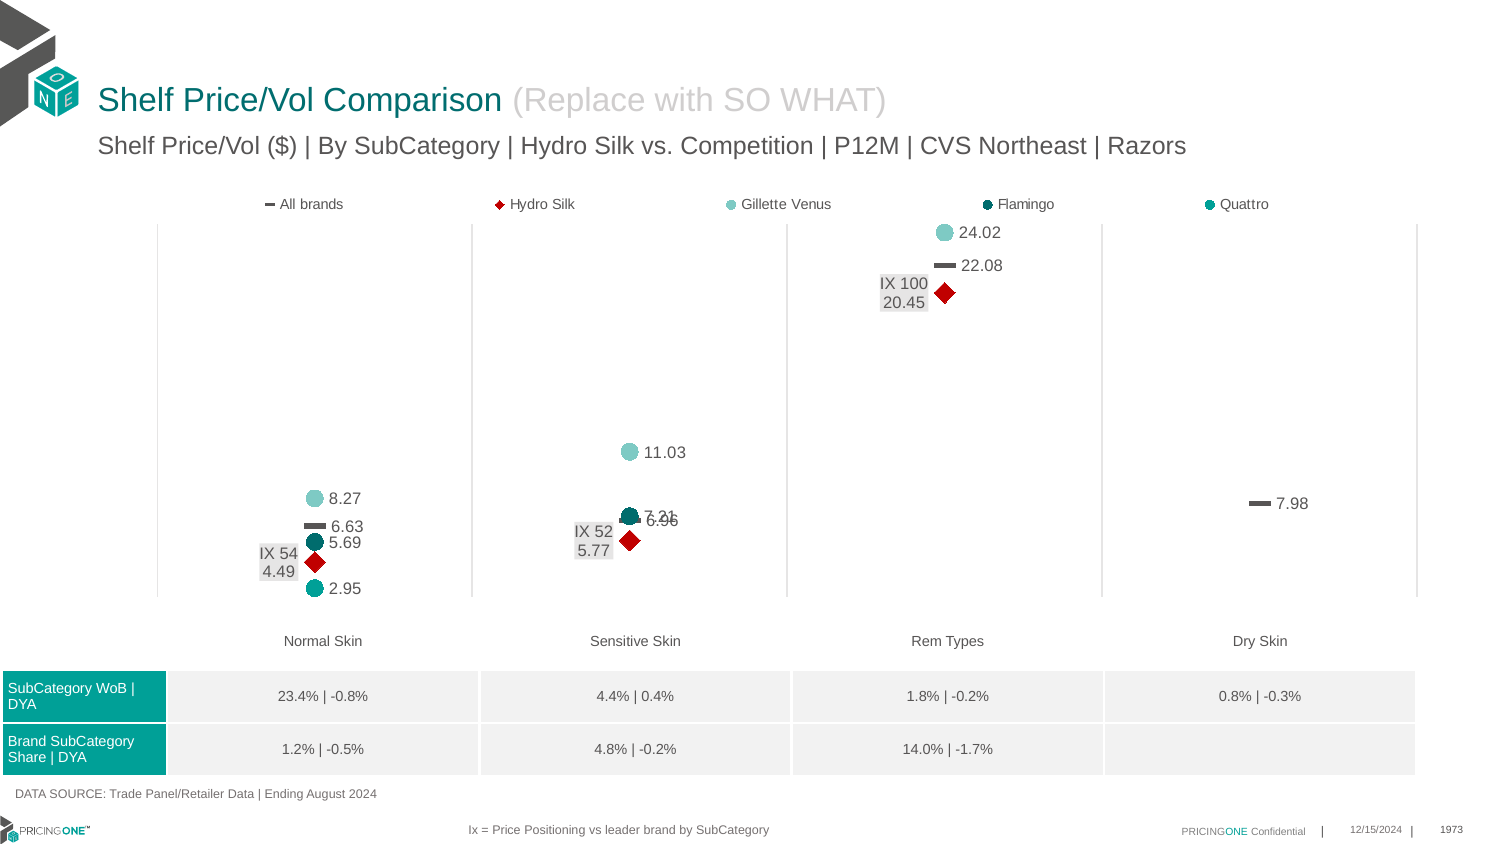

# Shelf Price/Vol Comparison (Replace with SO WHAT)
Shelf Price/Vol ($) | By SubCategory | Hydro Silk vs. Competition | P12M | CVS Northeast | Razors

### Chart

| Category | All brands | Hydro Silk | Gillette Venus | Flamingo | Quattro |
|---|---|---|---|---|---|
| IX 54 | 6.63 | 4.49 | 8.27 | 5.69 | 2.95 |
| IX 52 | 6.96 | 5.77 | 11.03 | 7.21 | None |
| IX 100 | 22.08 | 20.45 | 24.02 | None | None |
| None | 7.98 | None | None | None | None |
|  | Normal Skin | Sensitive Skin | Rem Types | Dry Skin |
| --- | --- | --- | --- | --- |
| SubCategory WoB | DYA | 23.4% | -0.8% | 4.4% | 0.4% | 1.8% | -0.2% | 0.8% | -0.3% |
| Brand SubCategory Share | DYA | 1.2% | -0.5% | 4.8% | -0.2% | 14.0% | -1.7% |  |
DATA SOURCE: Trade Panel/Retailer Data | Ending August 2024
Ix = Price Positioning vs leader brand by SubCategory
12/15/2024
1973